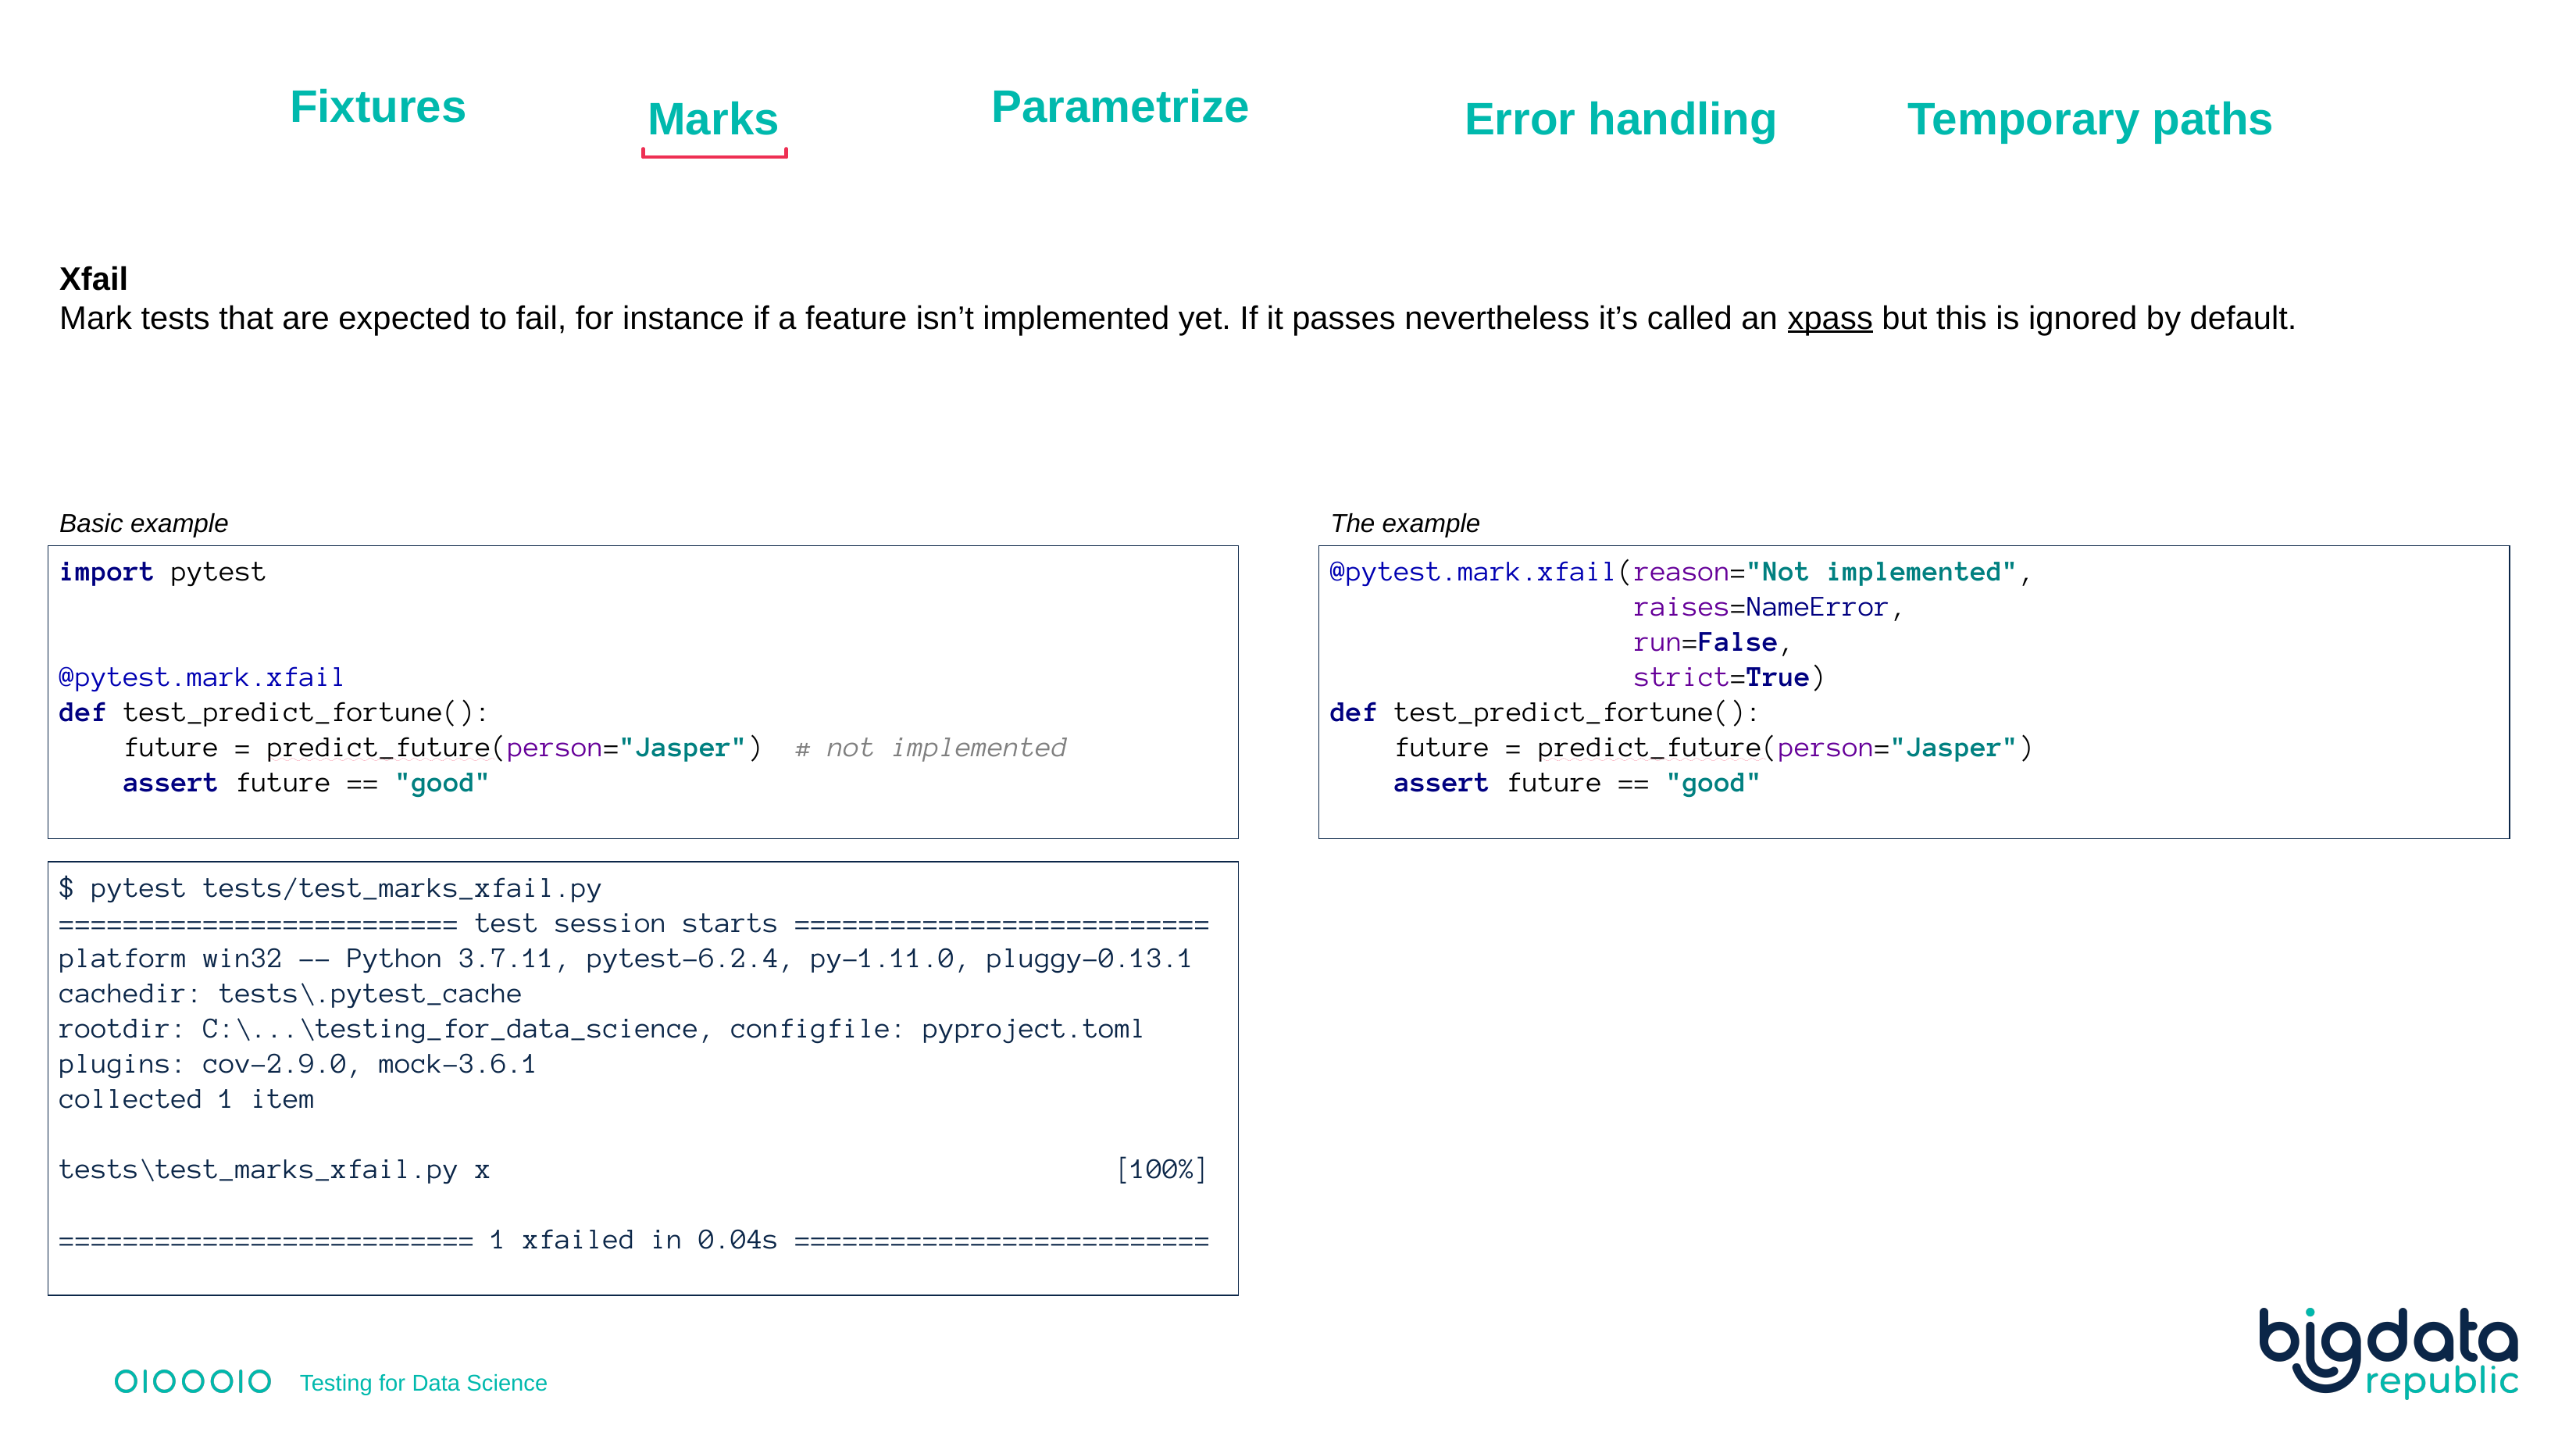

Marks
Error handling
Temporary paths
Fixtures
Parametrize
Xfail
Mark tests that are expected to fail, for instance if a feature isn’t implemented yet. If it passes nevertheless it’s called an xpass but this is ignored by default.
Basic example
import pytest
@pytest.mark.xfail
def test_predict_fortune():
    future = predict_future(person="Jasper")  # not implemented
    assert future == "good"

The example
@pytest.mark.xfail(reason="Not implemented",
                   raises=NameError,
                   run=False,
                   strict=True)
def test_predict_fortune():
    future = predict_future(person="Jasper")
    assert future == "good"

$ pytest tests/test_marks_xfail.py
========================= test session starts ==========================
platform win32 -- Python 3.7.11, pytest-6.2.4, py-1.11.0, pluggy-0.13.1
cachedir: tests\.pytest_cache
rootdir: C:\...\testing_for_data_science, configfile: pyproject.toml
plugins: cov-2.9.0, mock-3.6.1
collected 1 item

tests\test_marks_xfail.py x                                       [100%]

========================== 1 xfailed in 0.04s ==========================

Testing for Data Science